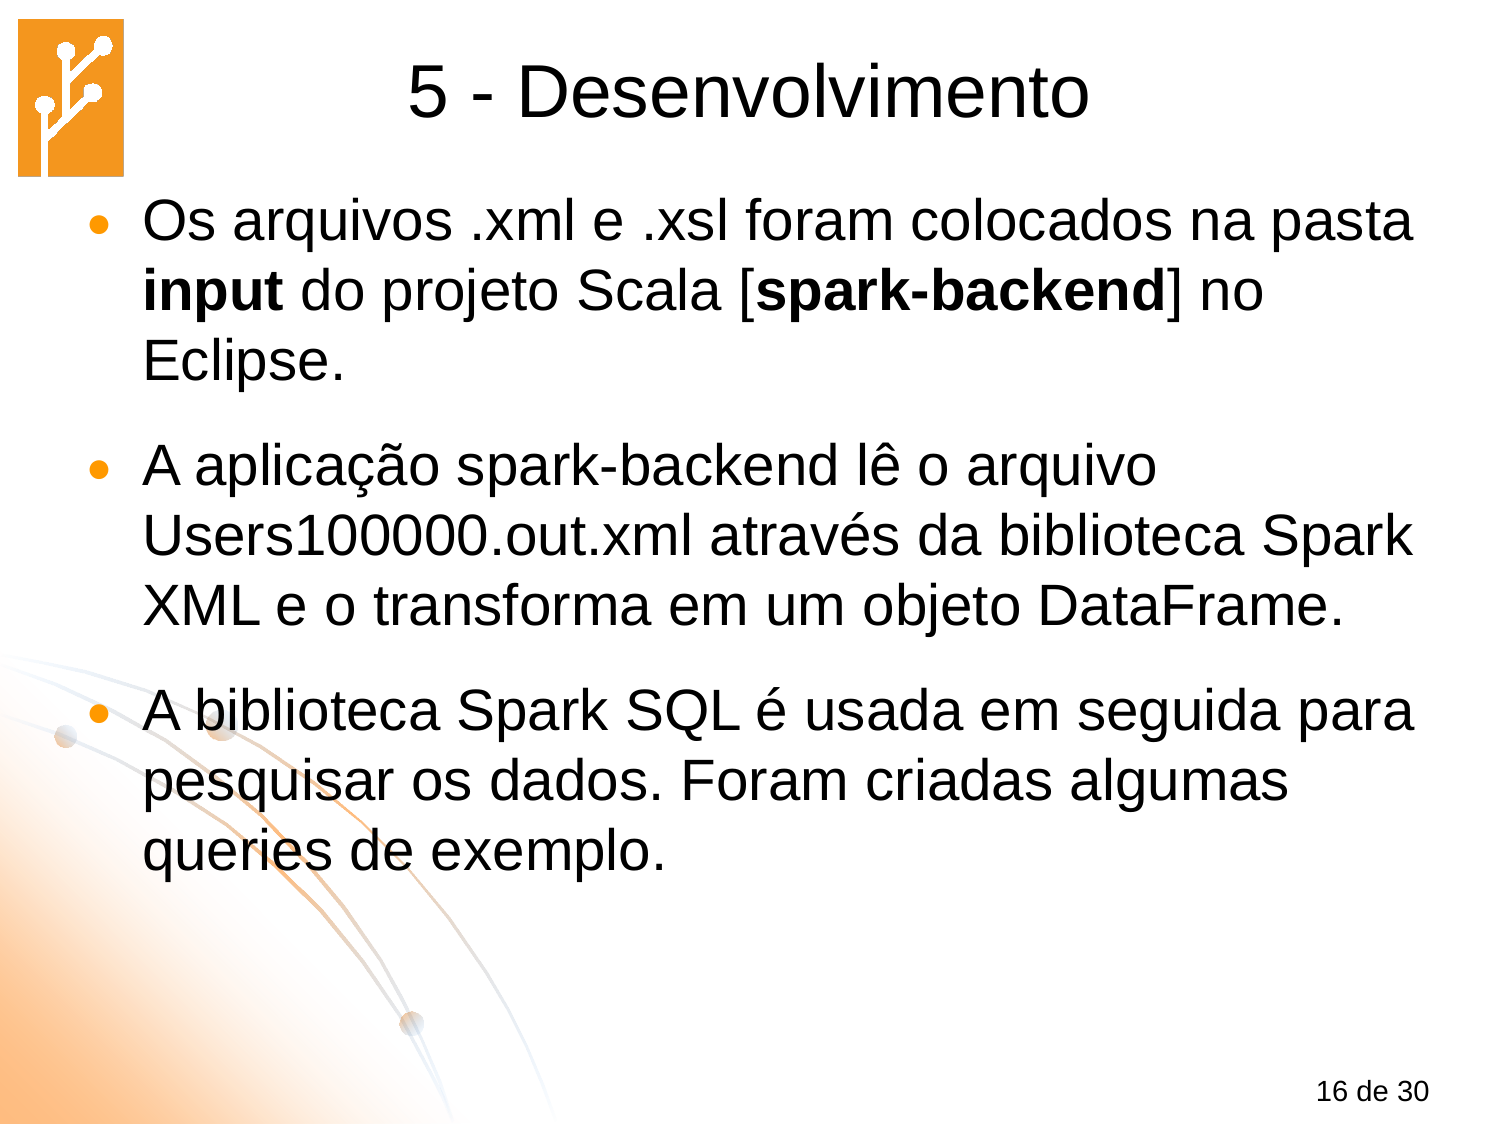

5 - Desenvolvimento
Os arquivos .xml e .xsl foram colocados na pasta input do projeto Scala [spark-backend] no Eclipse.

A aplicação spark-backend lê o arquivo Users100000.out.xml através da biblioteca Spark XML e o transforma em um objeto DataFrame.

A biblioteca Spark SQL é usada em seguida para pesquisar os dados. Foram criadas algumas queries de exemplo.
16 de 30